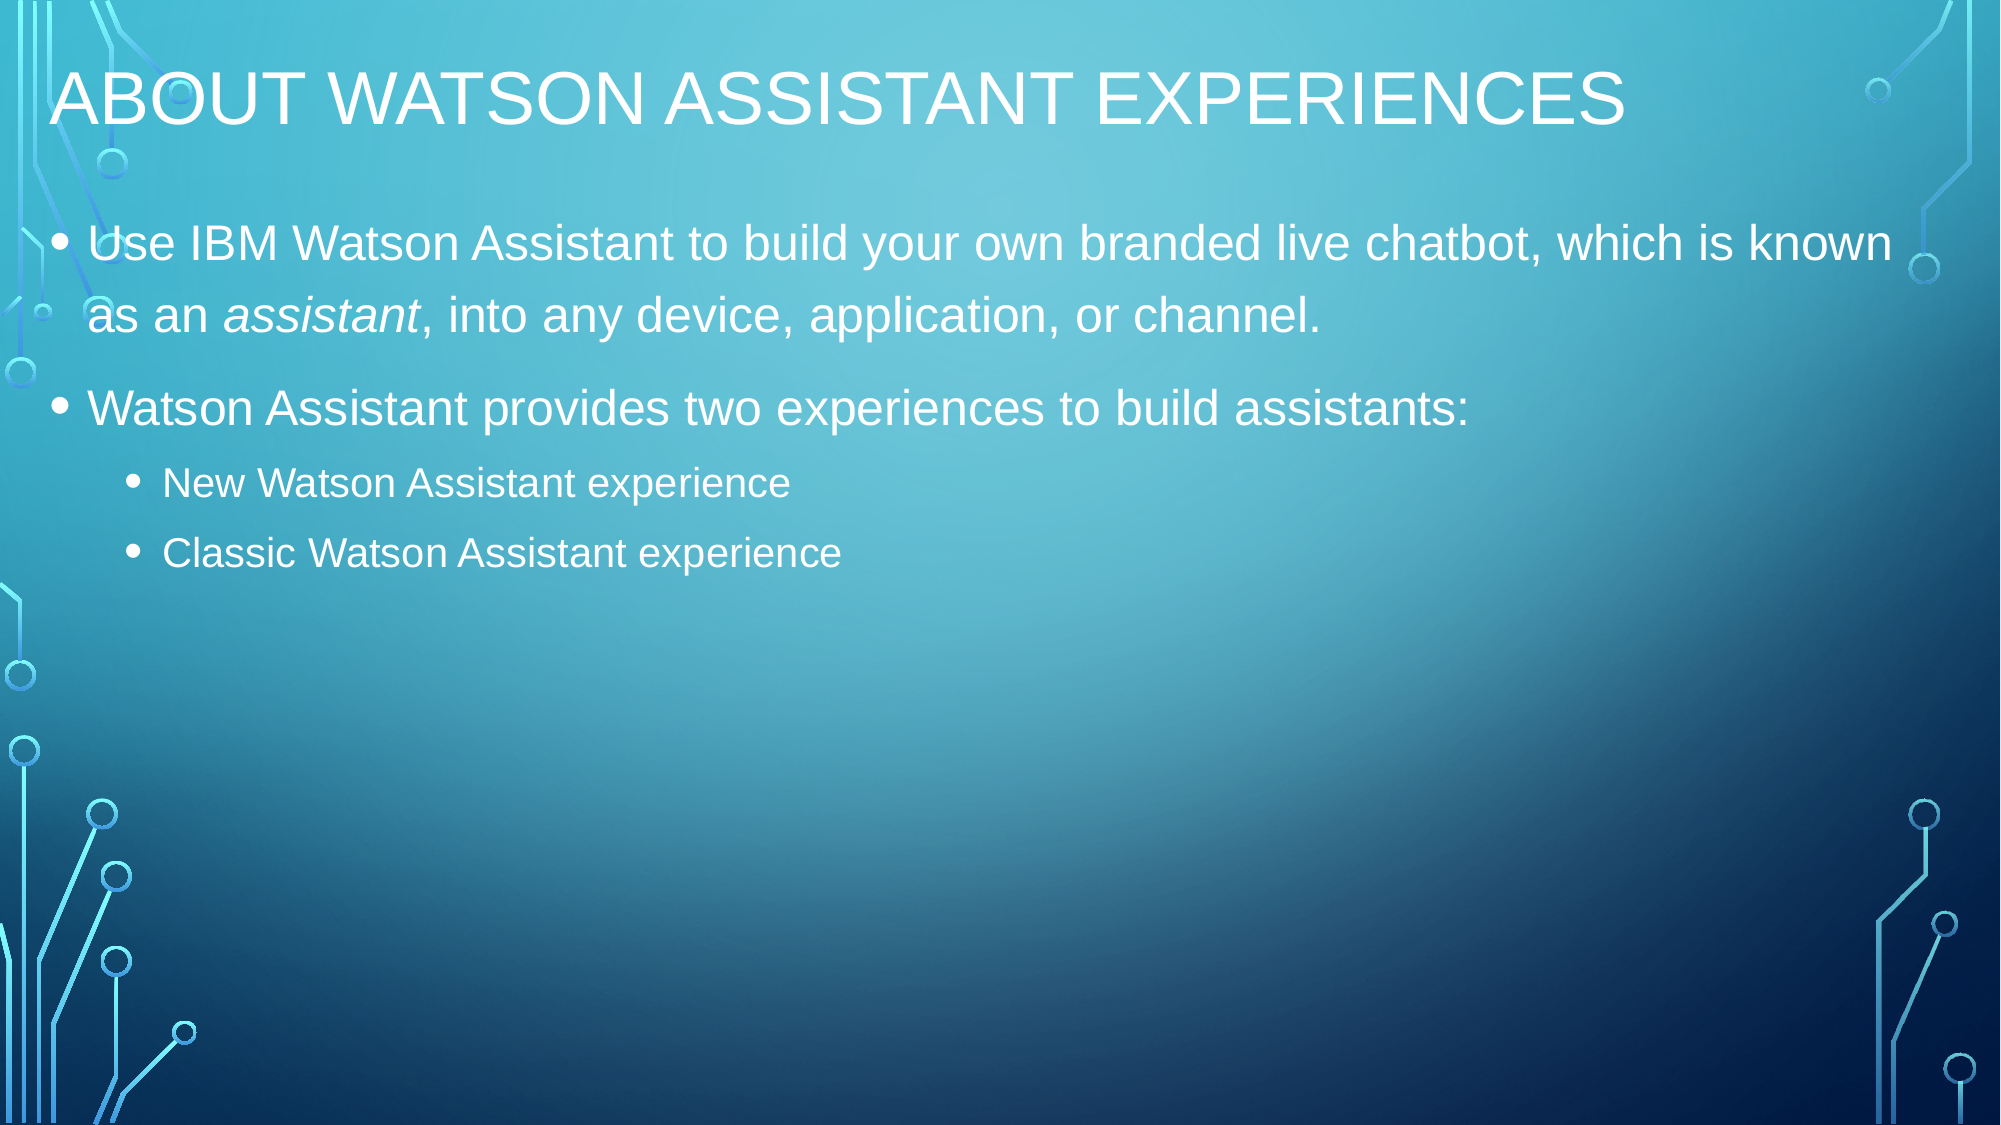

# About Watson Assistant experiences
Use IBM Watson Assistant to build your own branded live chatbot, which is known as an assistant, into any device, application, or channel.
Watson Assistant provides two experiences to build assistants:
New Watson Assistant experience
Classic Watson Assistant experience